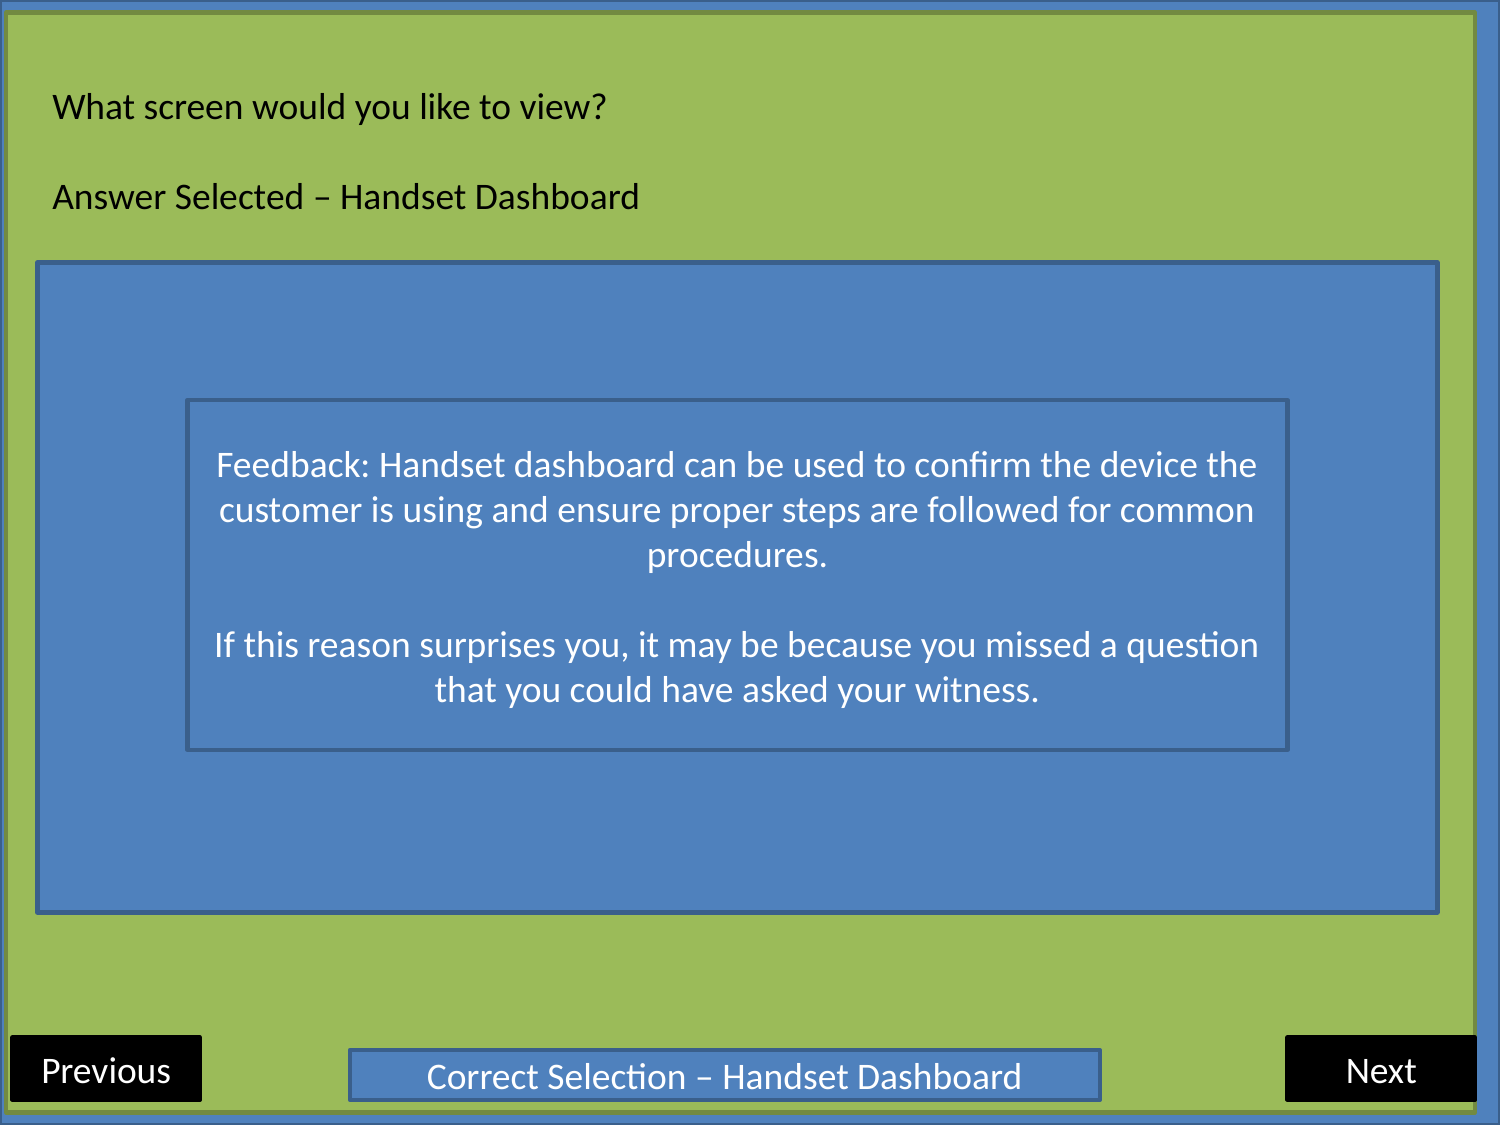

#
What screen would you like to view?

Answer Selected – Handset Dashboard

Feedback: Handset dashboard can be used to confirm the device the customer is using and ensure proper steps are followed for common procedures.

If this reason surprises you, it may be because you missed a question that you could have asked your witness.
Previous
Next
Correct Selection – Handset Dashboard